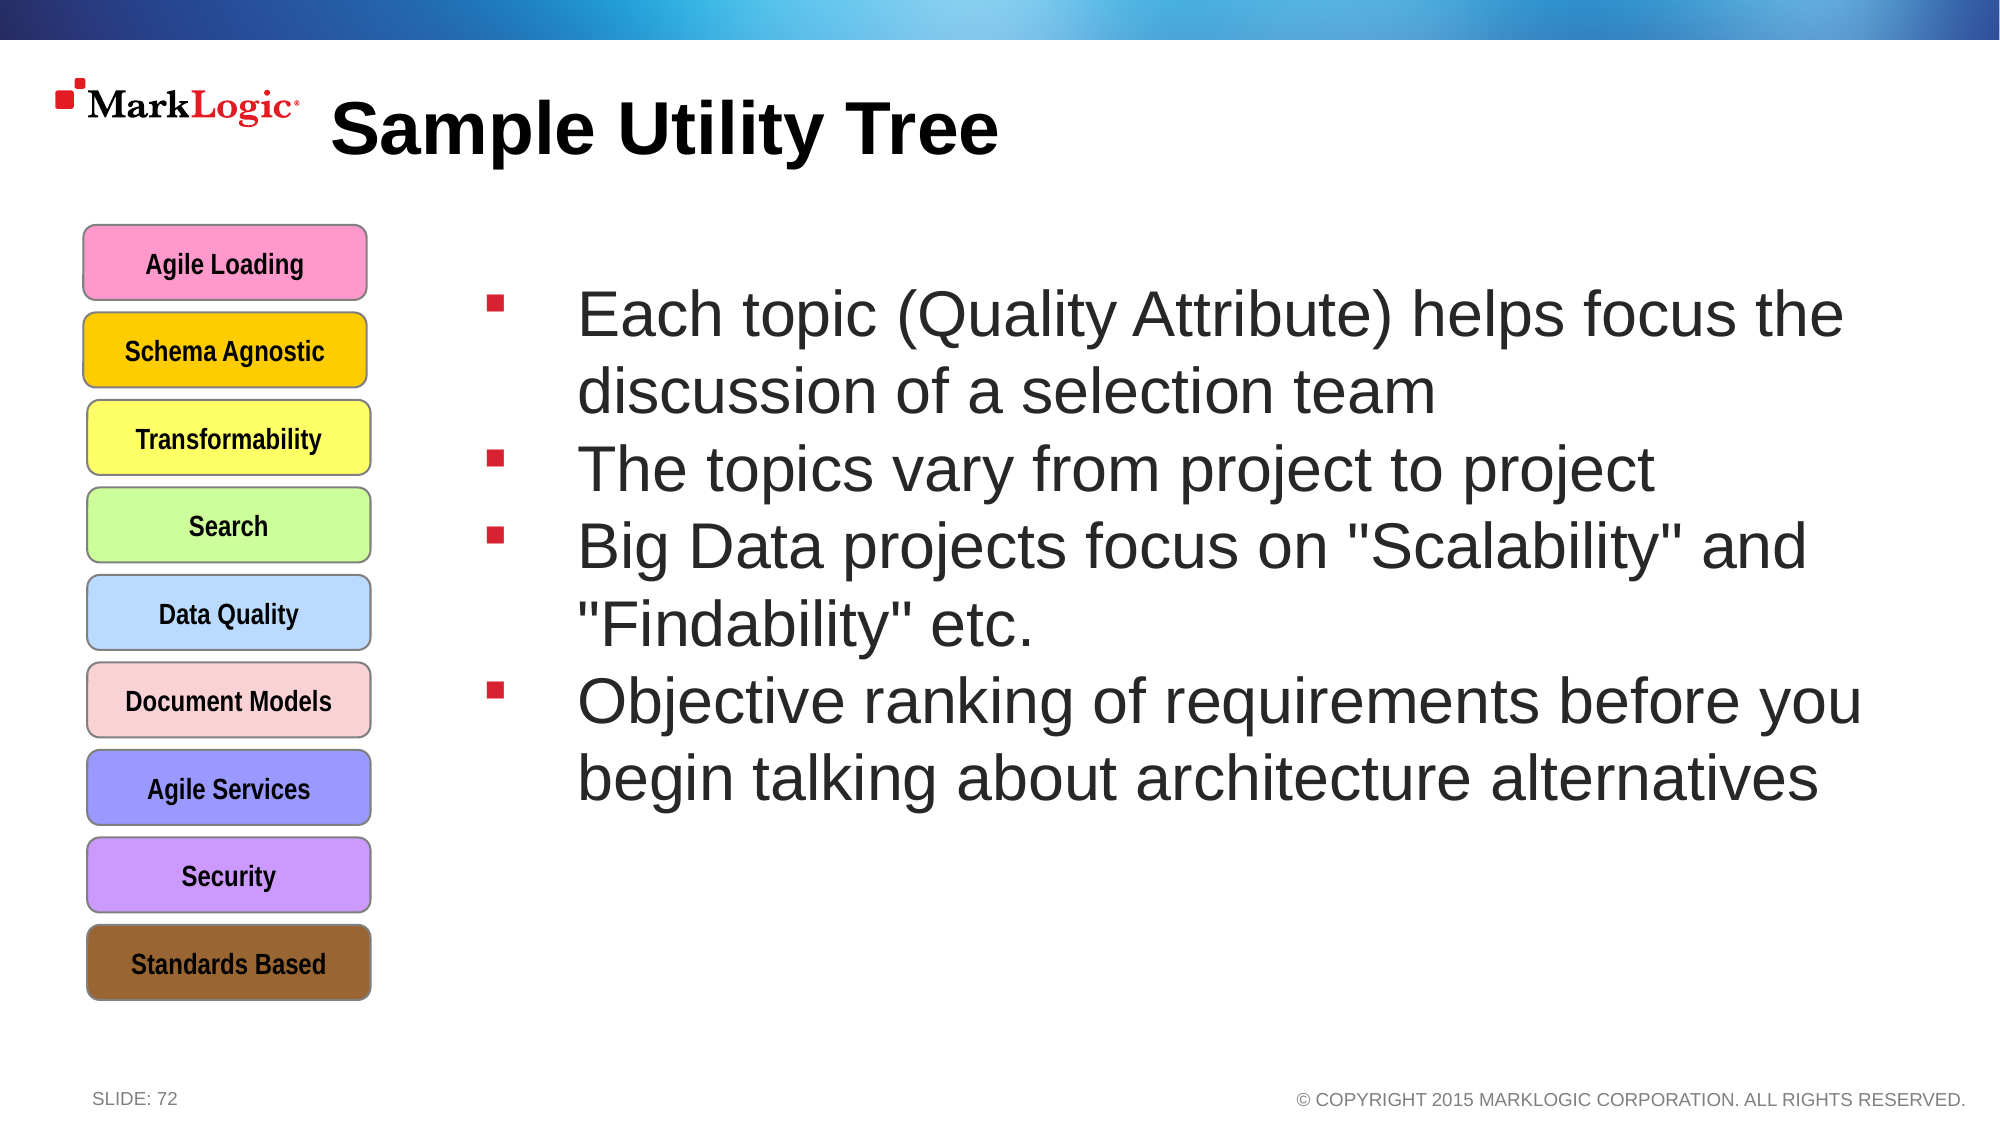

Sample Utility Tree
Agile Loading
Each topic (Quality Attribute) helps focus the discussion of a selection team
The topics vary from project to project
Big Data projects focus on "Scalability" and "Findability" etc.
Objective ranking of requirements before you begin talking about architecture alternatives

Schema Agnostic
Transformability
Search
Data Quality
Document Models
Agile Services
Security
Standards Based